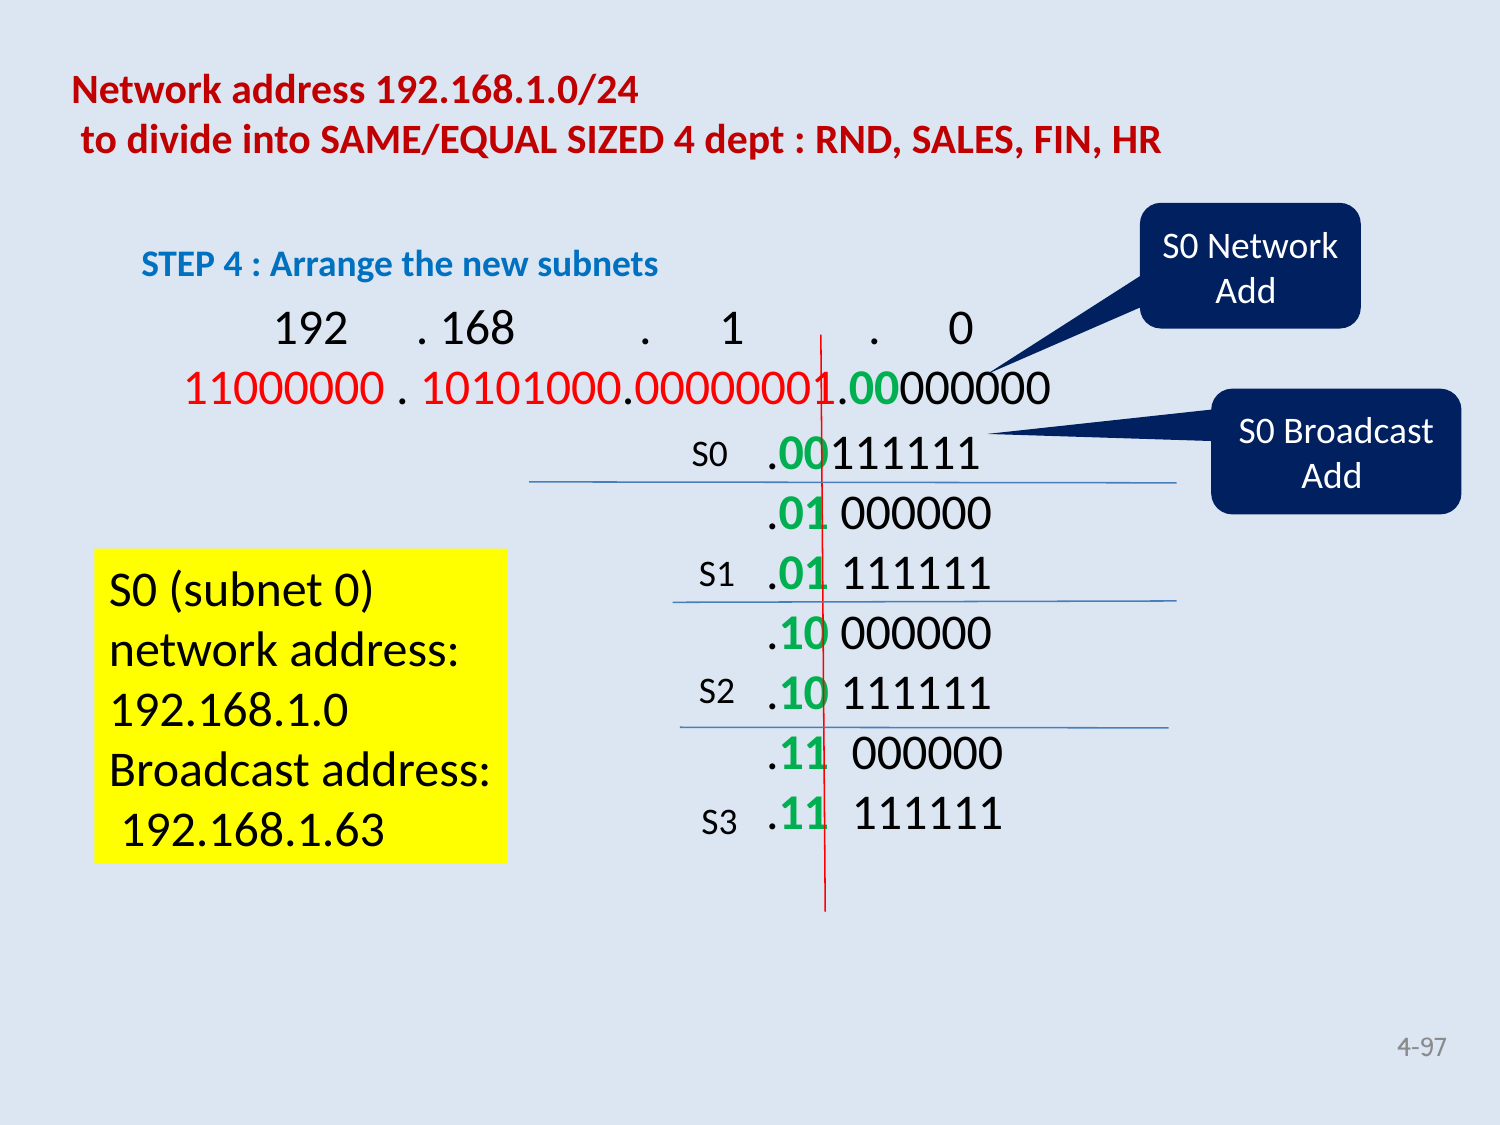

Network address 192.168.1.0/24
 to divide into SAME/EQUAL SIZED 4 dept : RND, SALES, FIN, HR
S0 Network Add
STEP 4 : Arrange the new subnets
        192      . 168           .      1           .      0
11000000 . 10101000.00000001.00000000
S0 Broadcast Add
.00111111
.01 000000
.01 111111
.10 000000
.10 111111
.11  000000
.11  111111
S0
S1
S0 (subnet 0)
network address:
192.168.1.0
Broadcast address:
 192.168.1.63
S2
S3
4-97